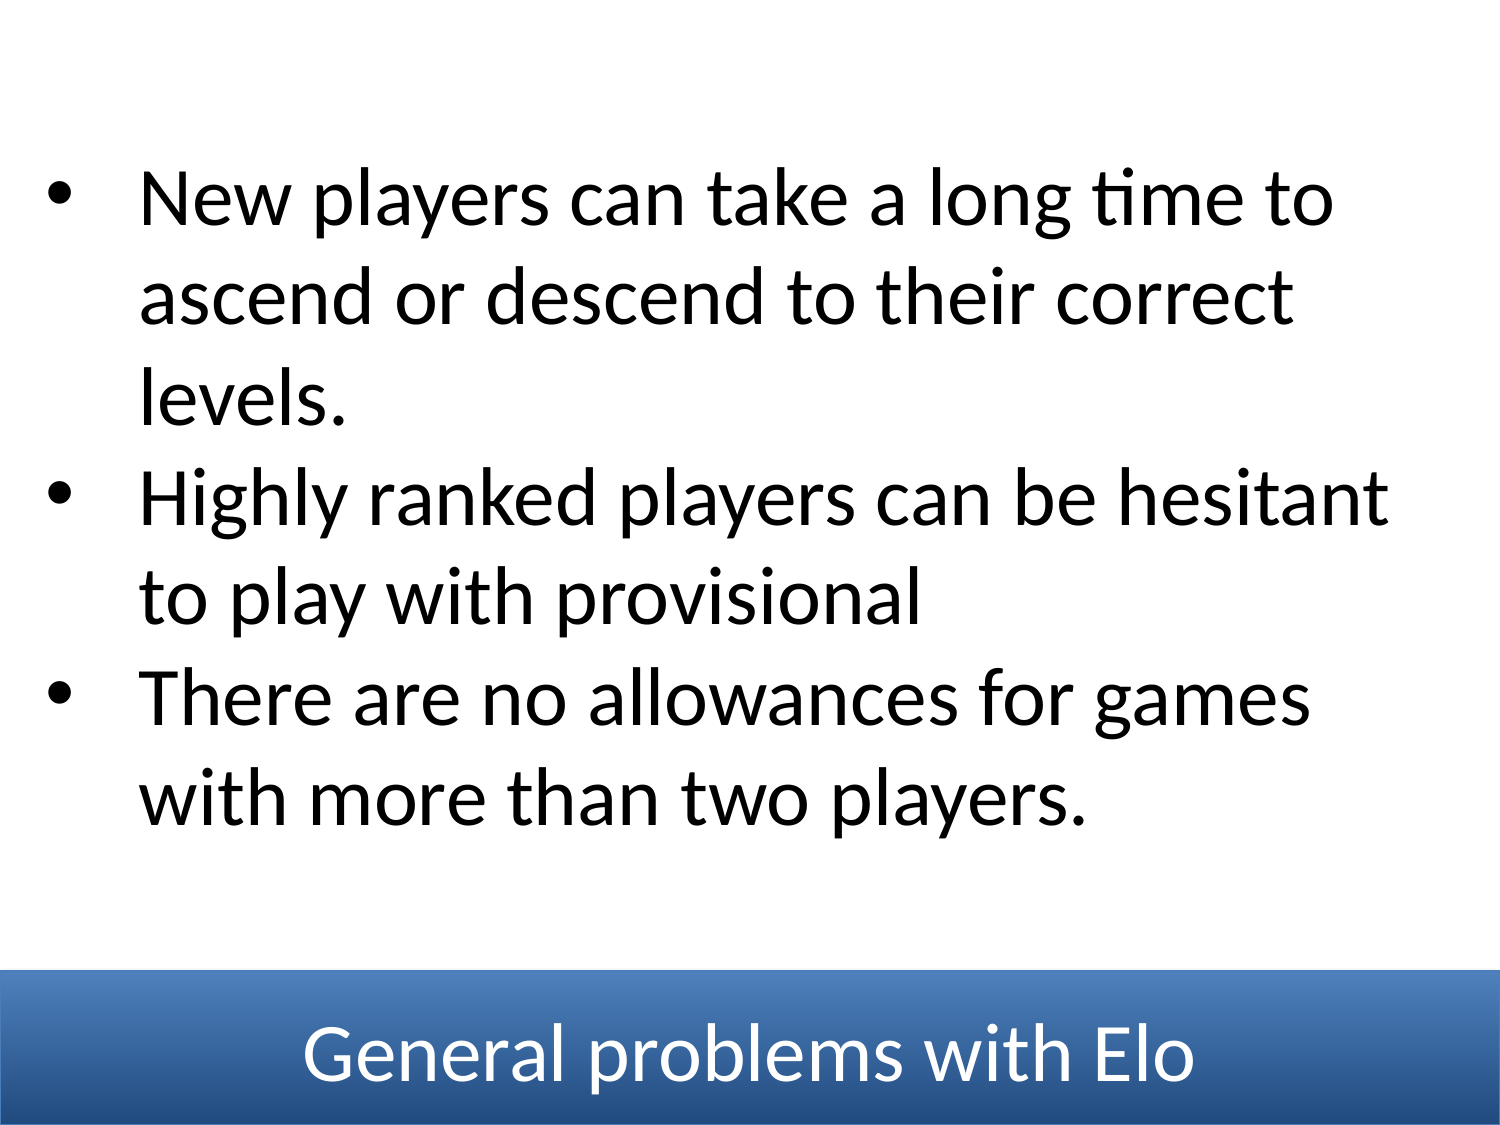

New players can take a long time to ascend or descend to their correct levels.
Highly ranked players can be hesitant to play with provisional
There are no allowances for games with more than two players.

General problems with Elo